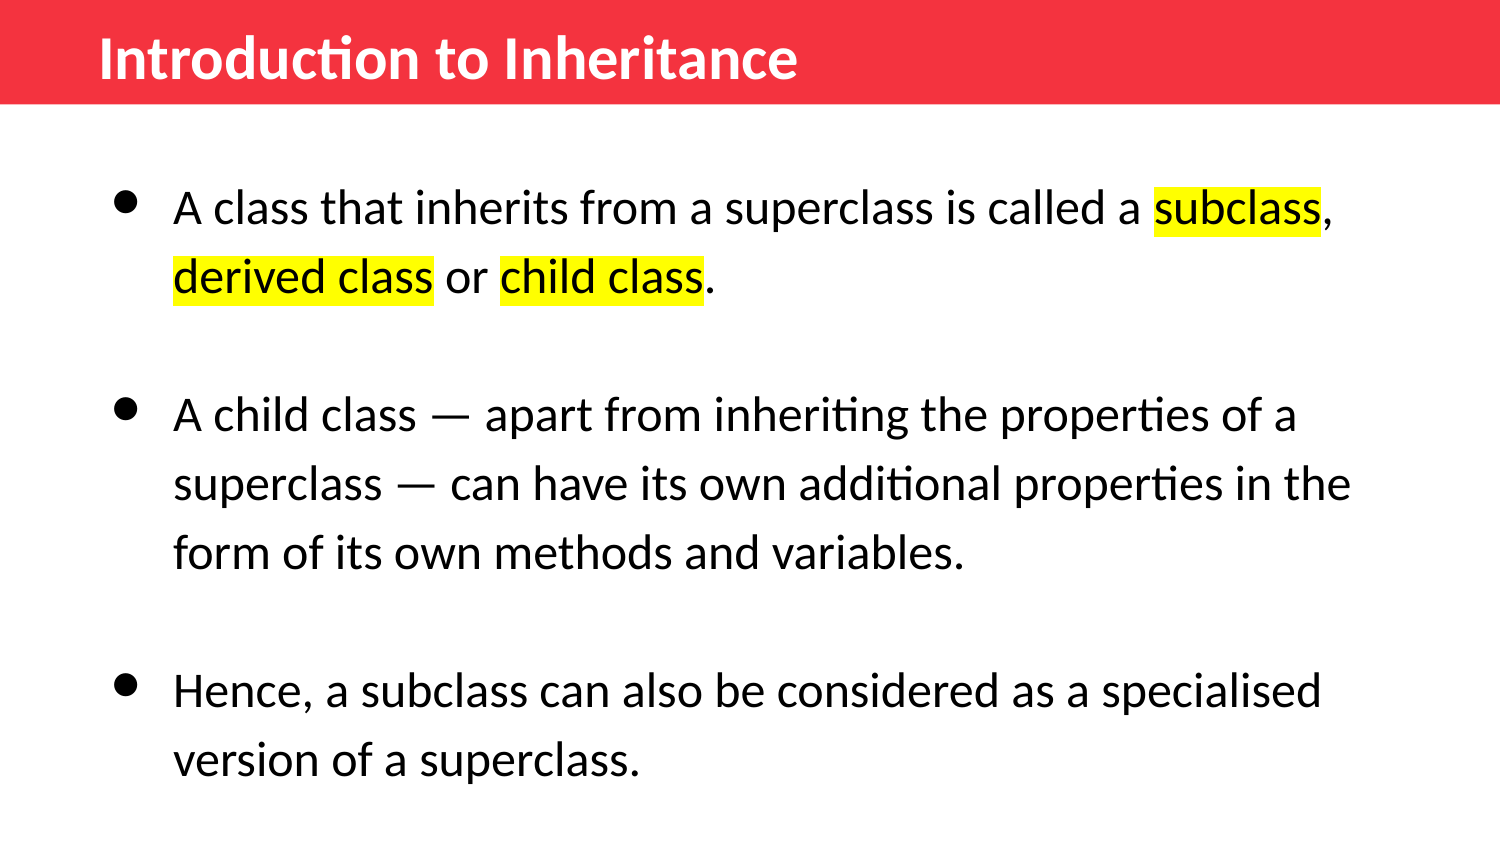

Introduction to Inheritance

A class that inherits from a superclass is called a subclass, derived class or child class.

A child class — apart from inheriting the properties of a superclass — can have its own additional properties in the form of its own methods and variables.

Hence, a subclass can also be considered as a specialised version of a superclass.